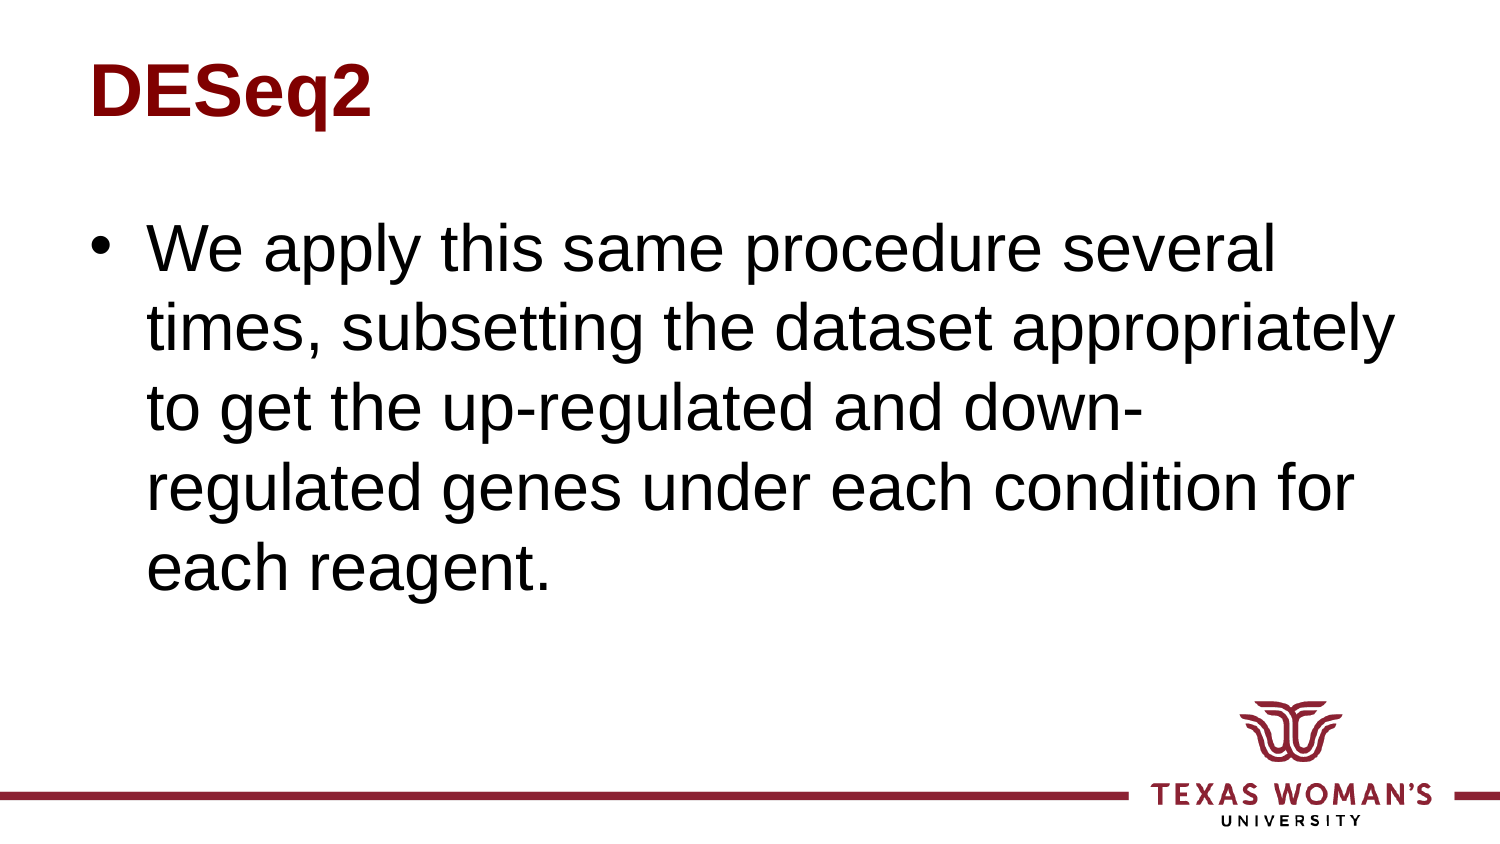

# DESeq2
We apply this same procedure several times, subsetting the dataset appropriately to get the up-regulated and down-regulated genes under each condition for each reagent.